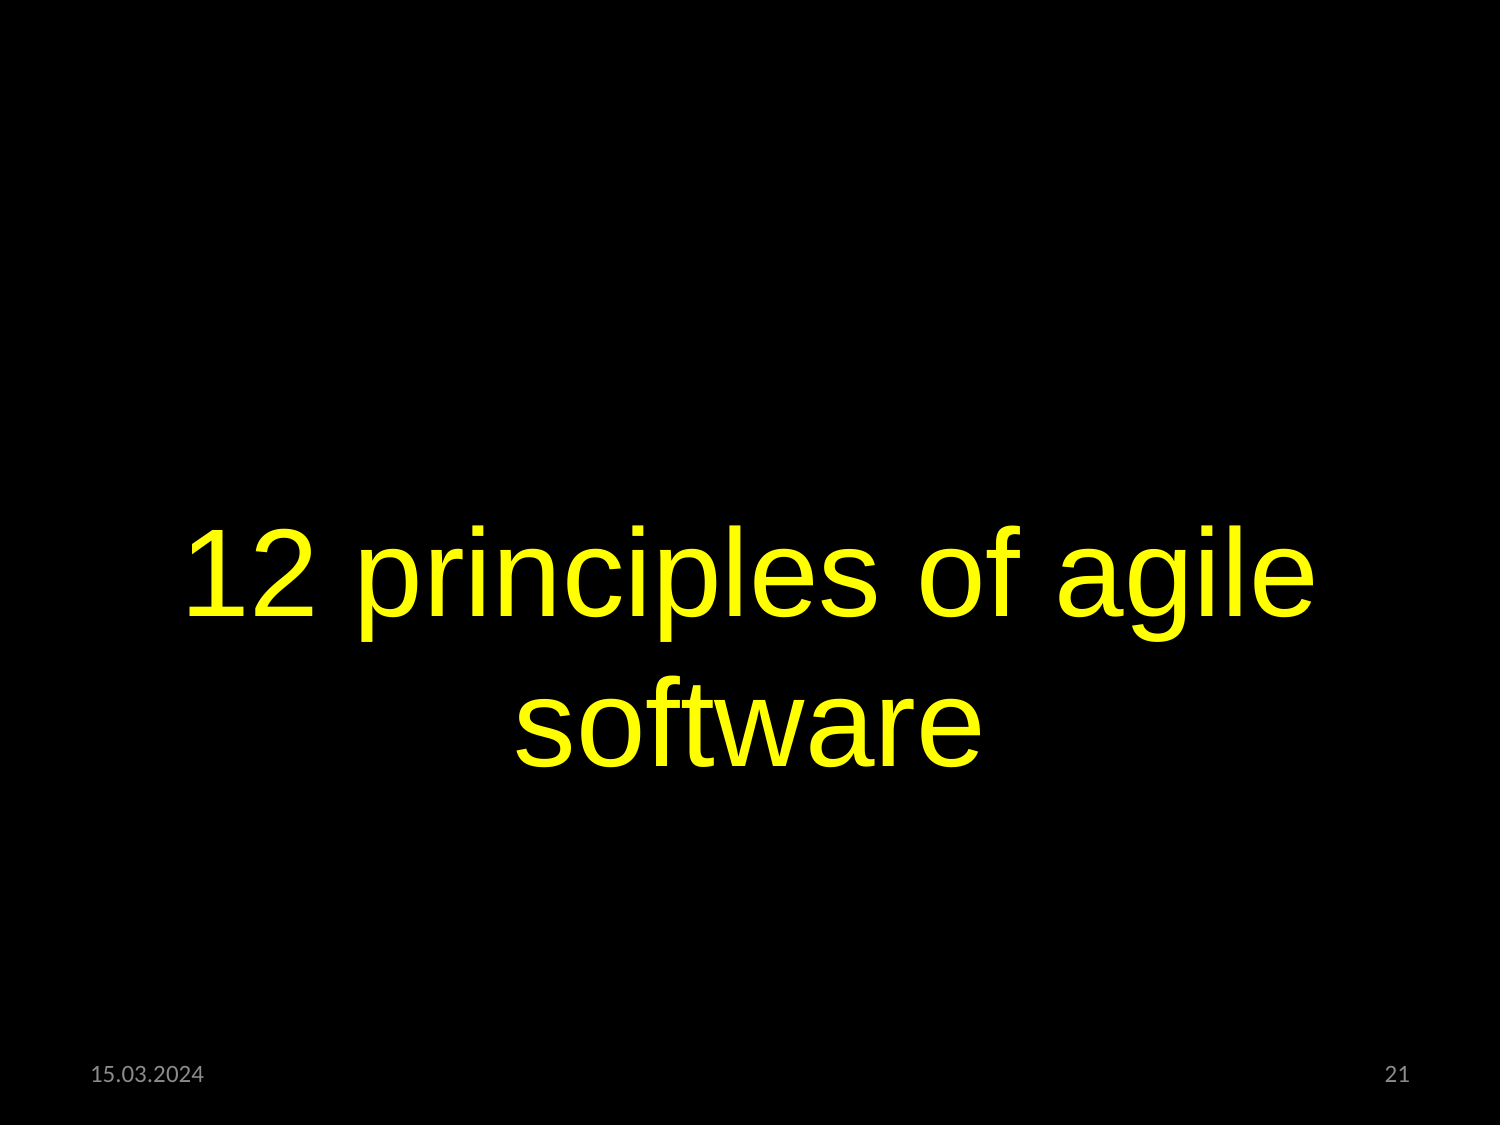

12 principles of agile software
15.03.2024
21